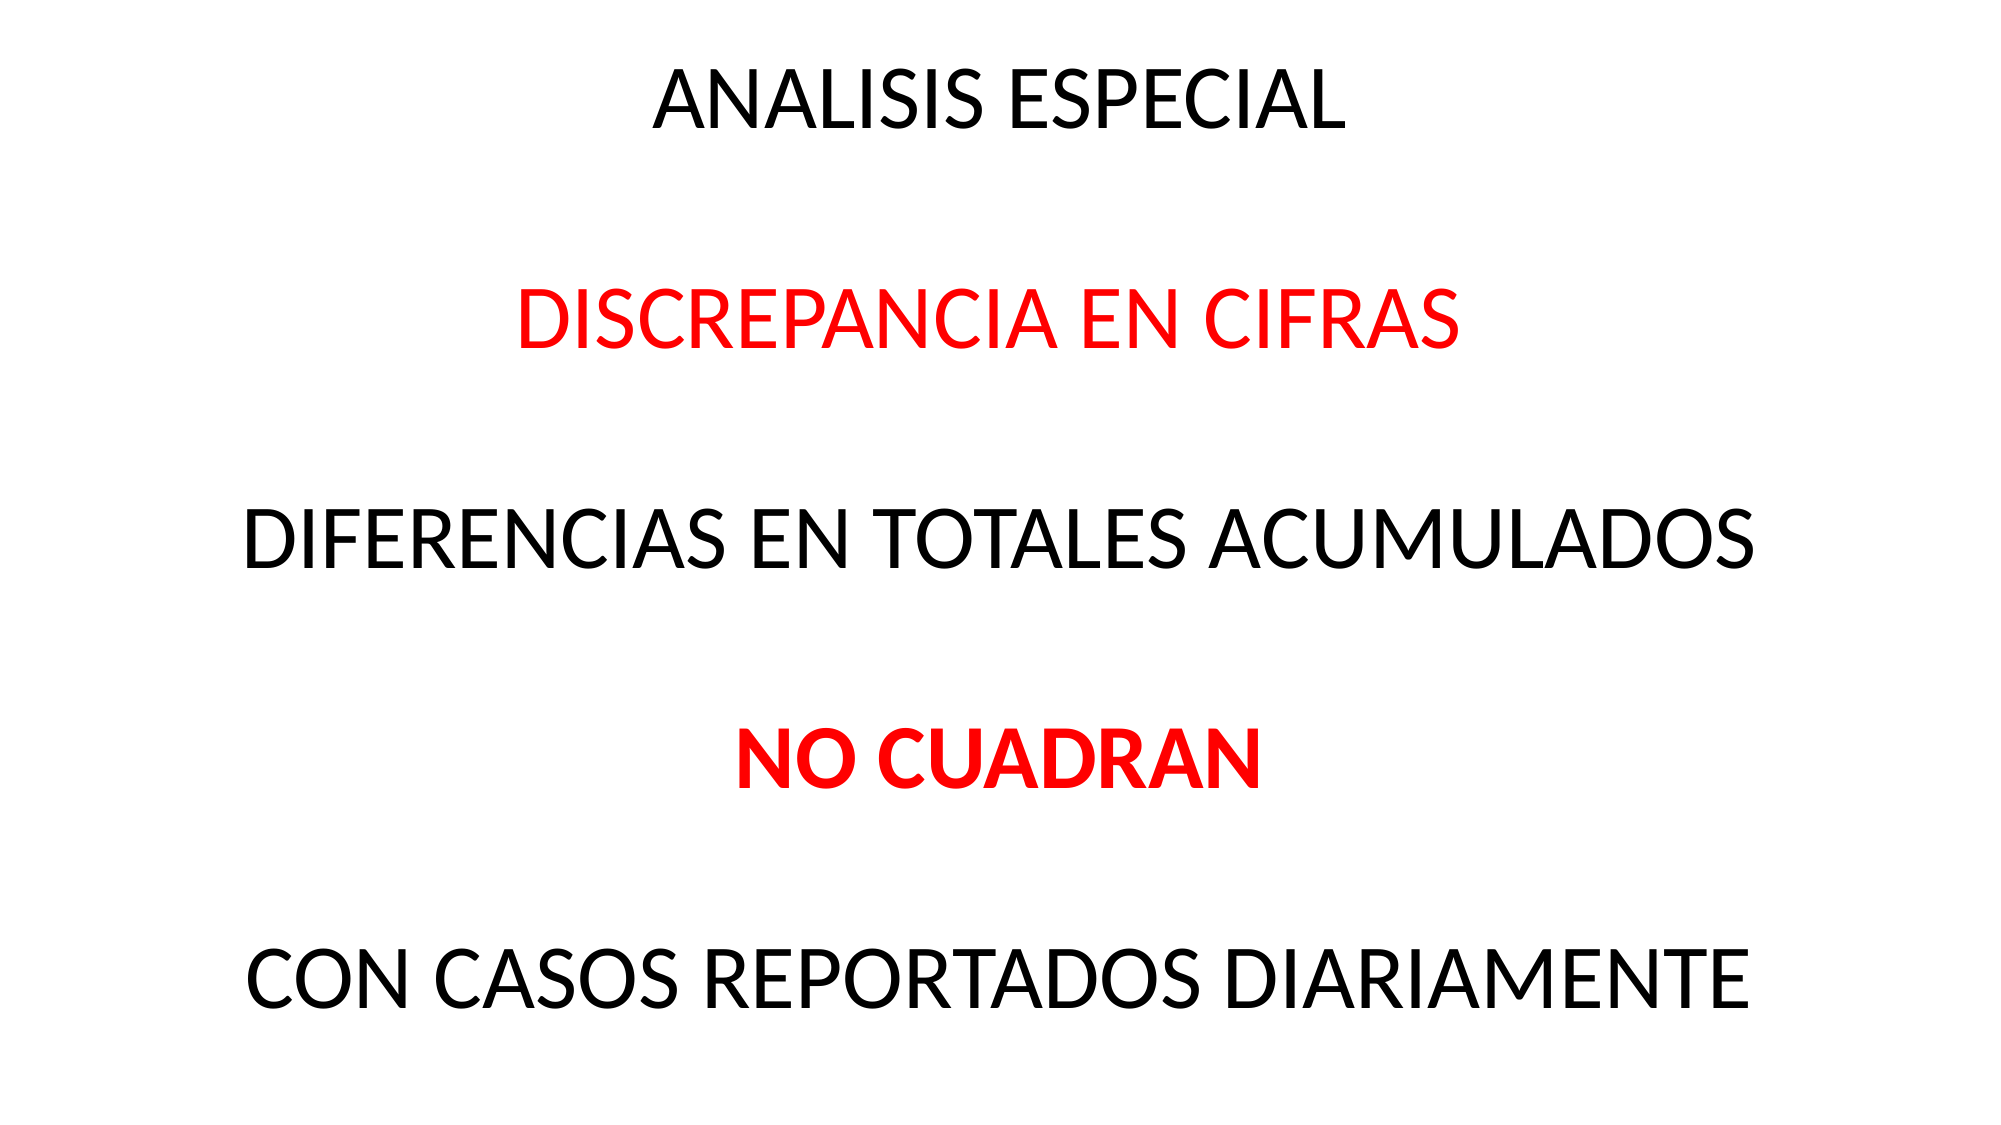

ANALISIS ESPECIAL
DISCREPANCIA EN CIFRAS

DIFERENCIAS EN TOTALES ACUMULADOS

NO CUADRAN

CON CASOS REPORTADOS DIARIAMENTE